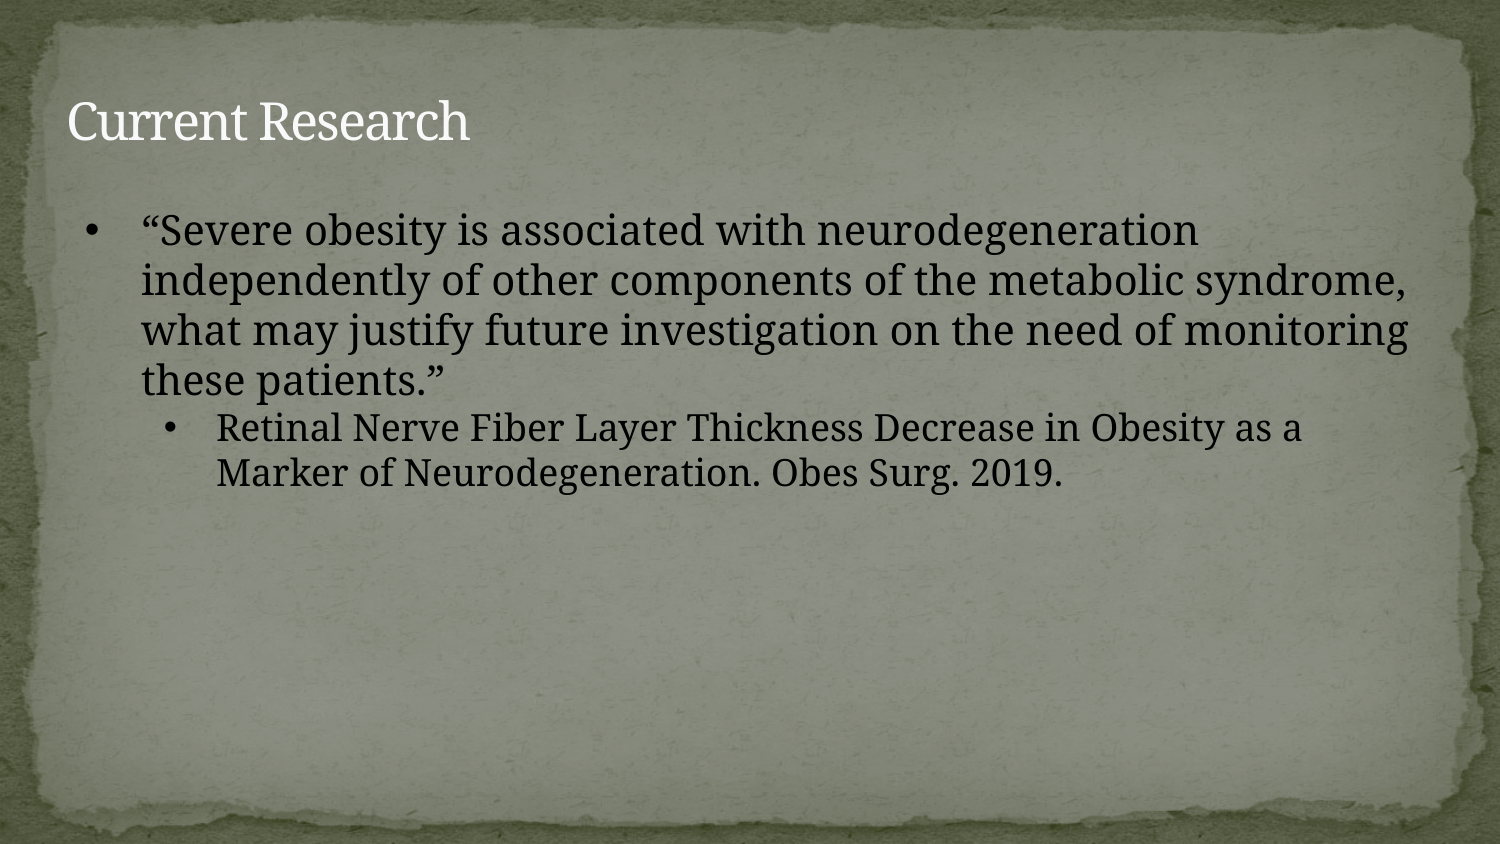

# Current Research
“Severe obesity is associated with neurodegeneration independently of other components of the metabolic syndrome, what may justify future investigation on the need of monitoring these patients.”
Retinal Nerve Fiber Layer Thickness Decrease in Obesity as a Marker of Neurodegeneration. Obes Surg. 2019.